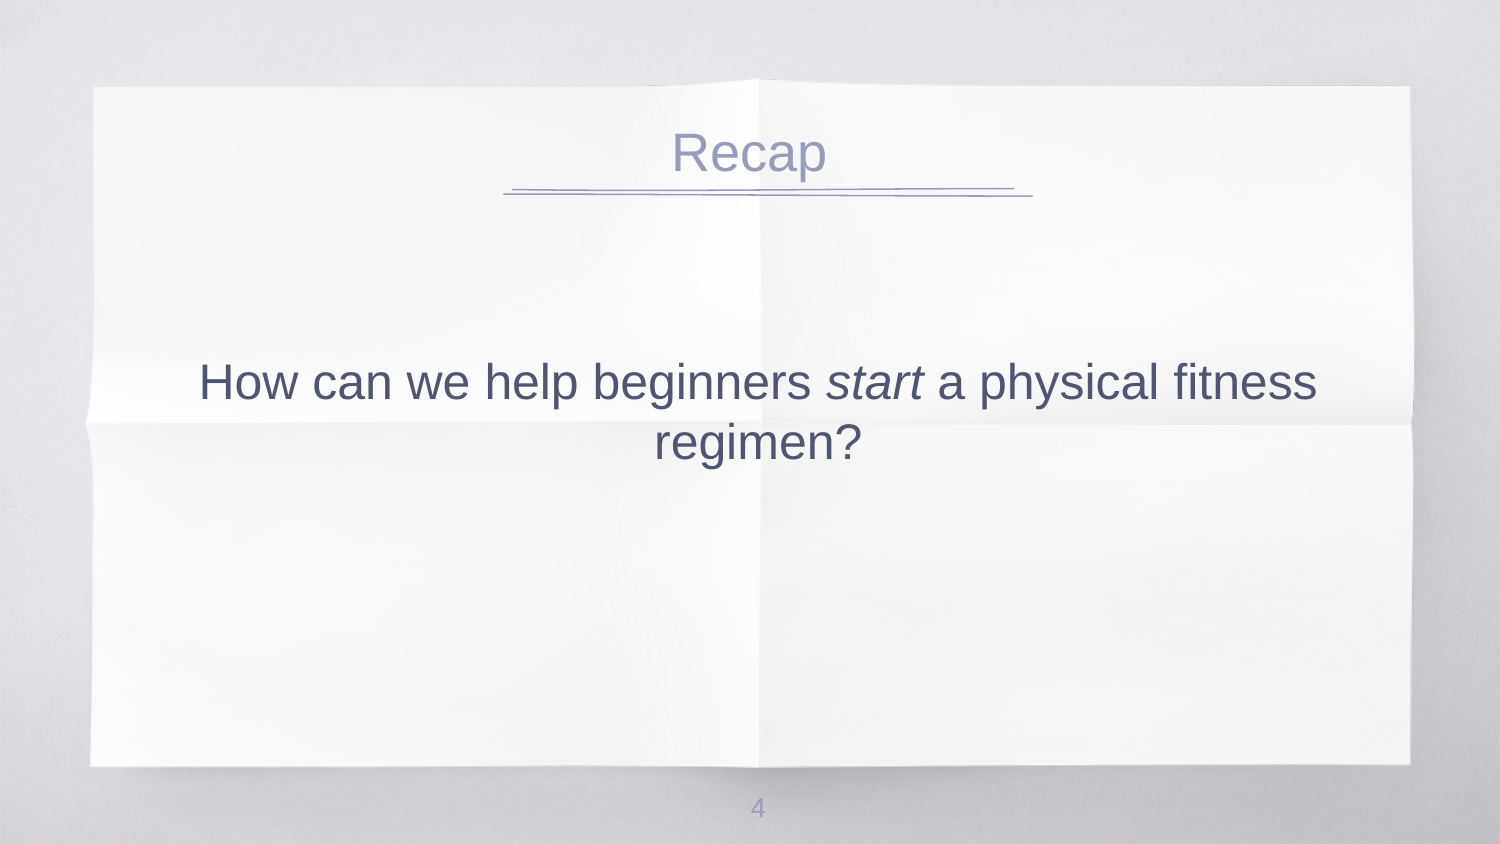

# Recap
How can we help beginners start a physical fitness regimen?
4